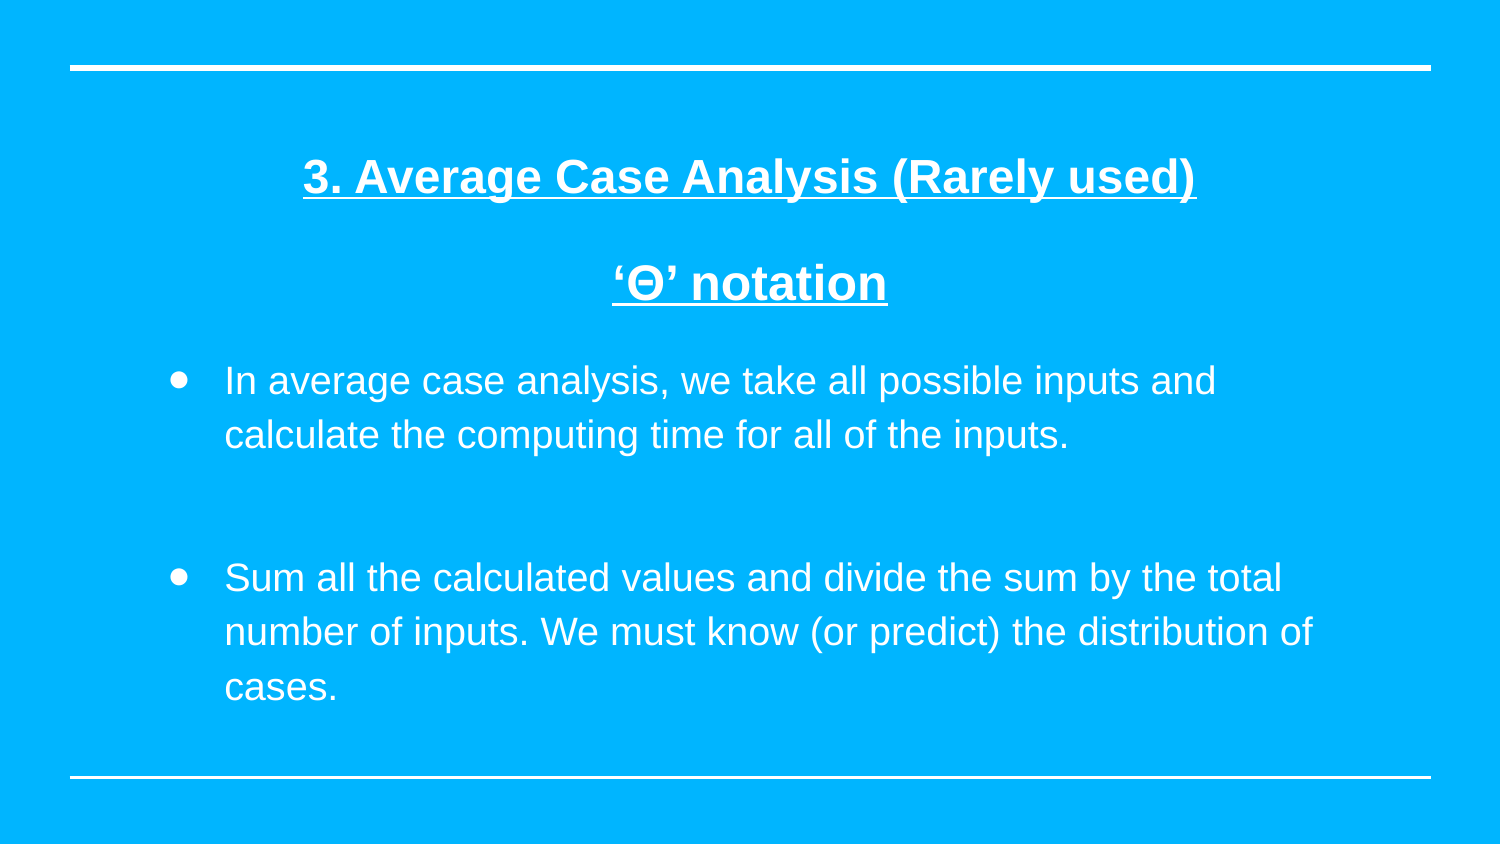

3. Average Case Analysis (Rarely used)
‘Θ’ notation
In average case analysis, we take all possible inputs and calculate the computing time for all of the inputs.

Sum all the calculated values and divide the sum by the total number of inputs. We must know (or predict) the distribution of cases.